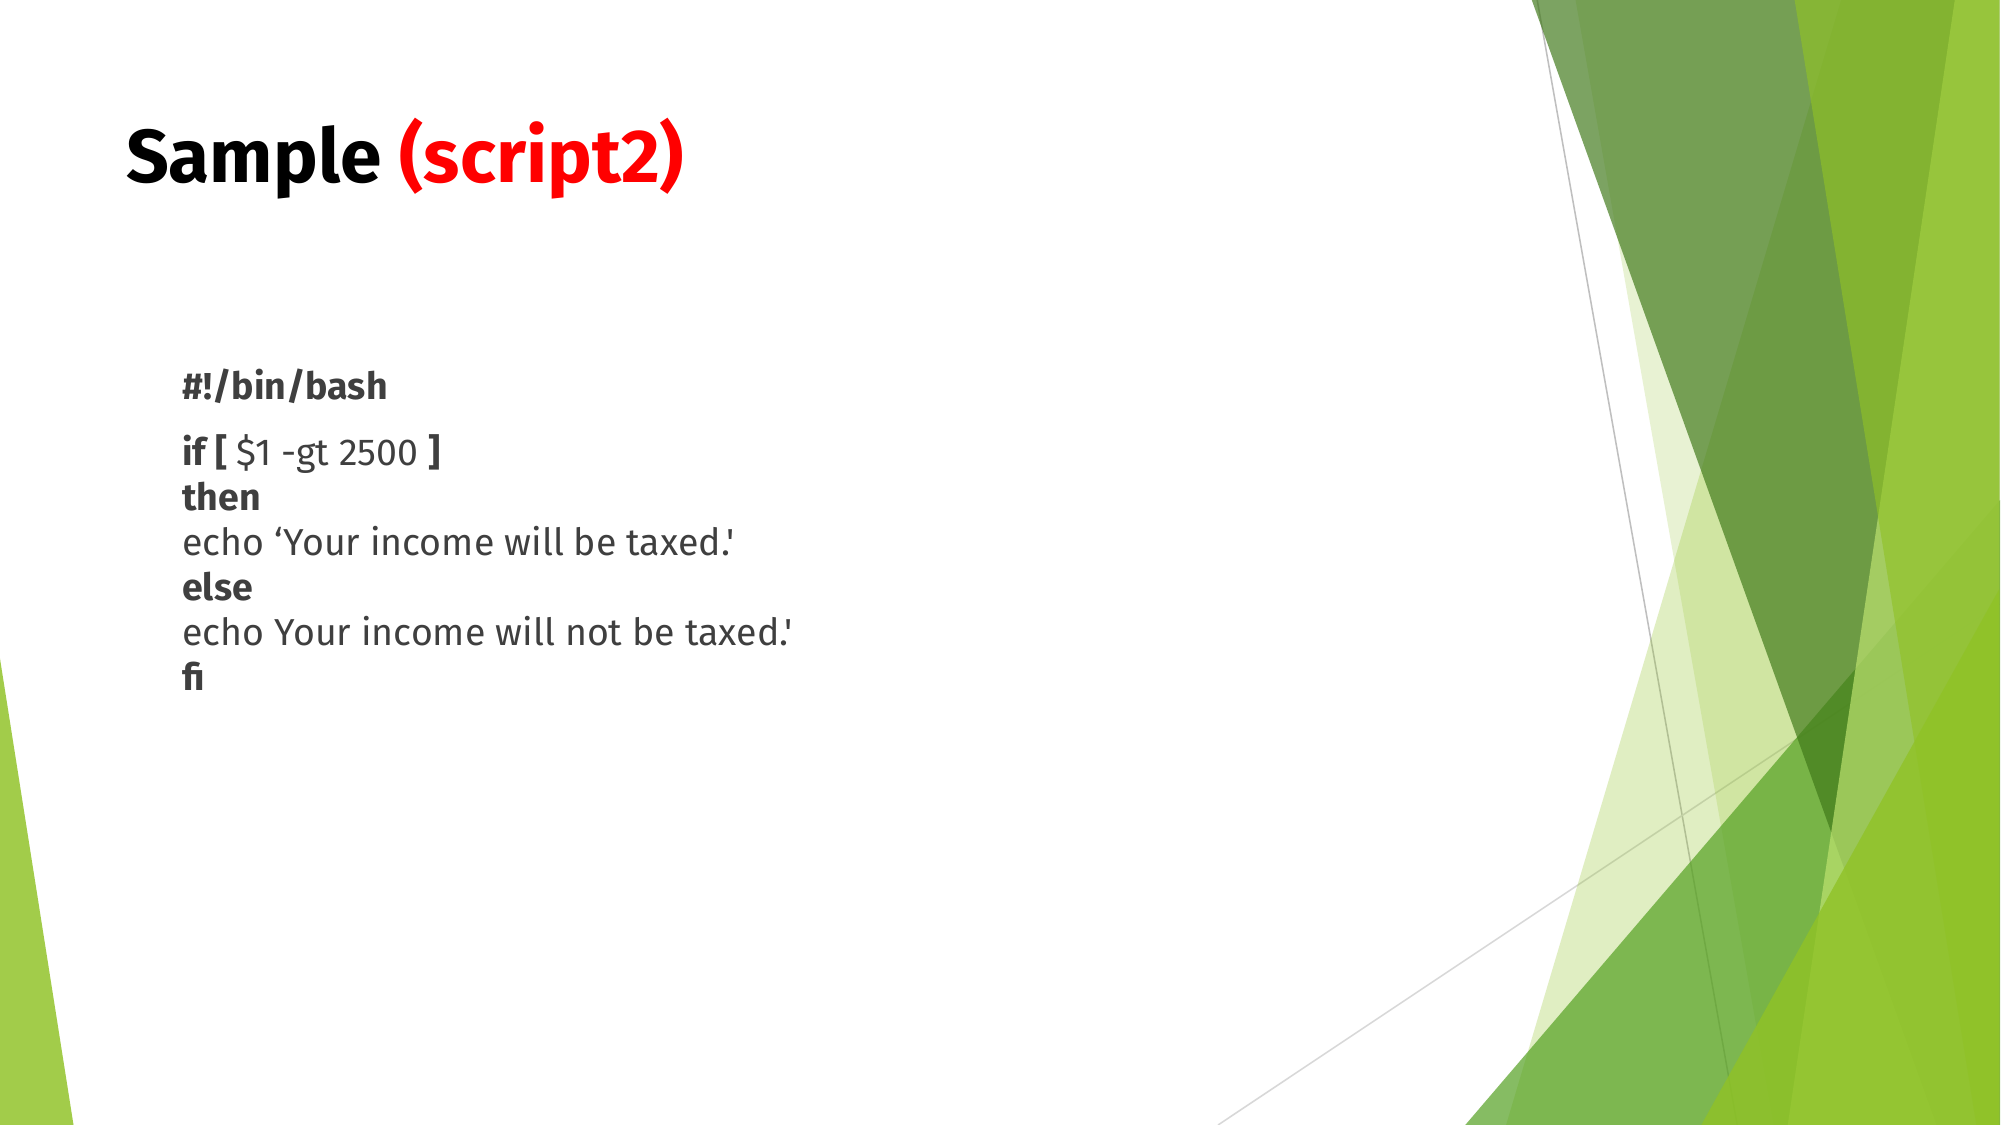

# Sample (script2)
	#!/bin/bash
	if [ $1 -gt 2500 ]
then
echo ‘Your income will be taxed.'
else
echo Your income will not be taxed.'
fi